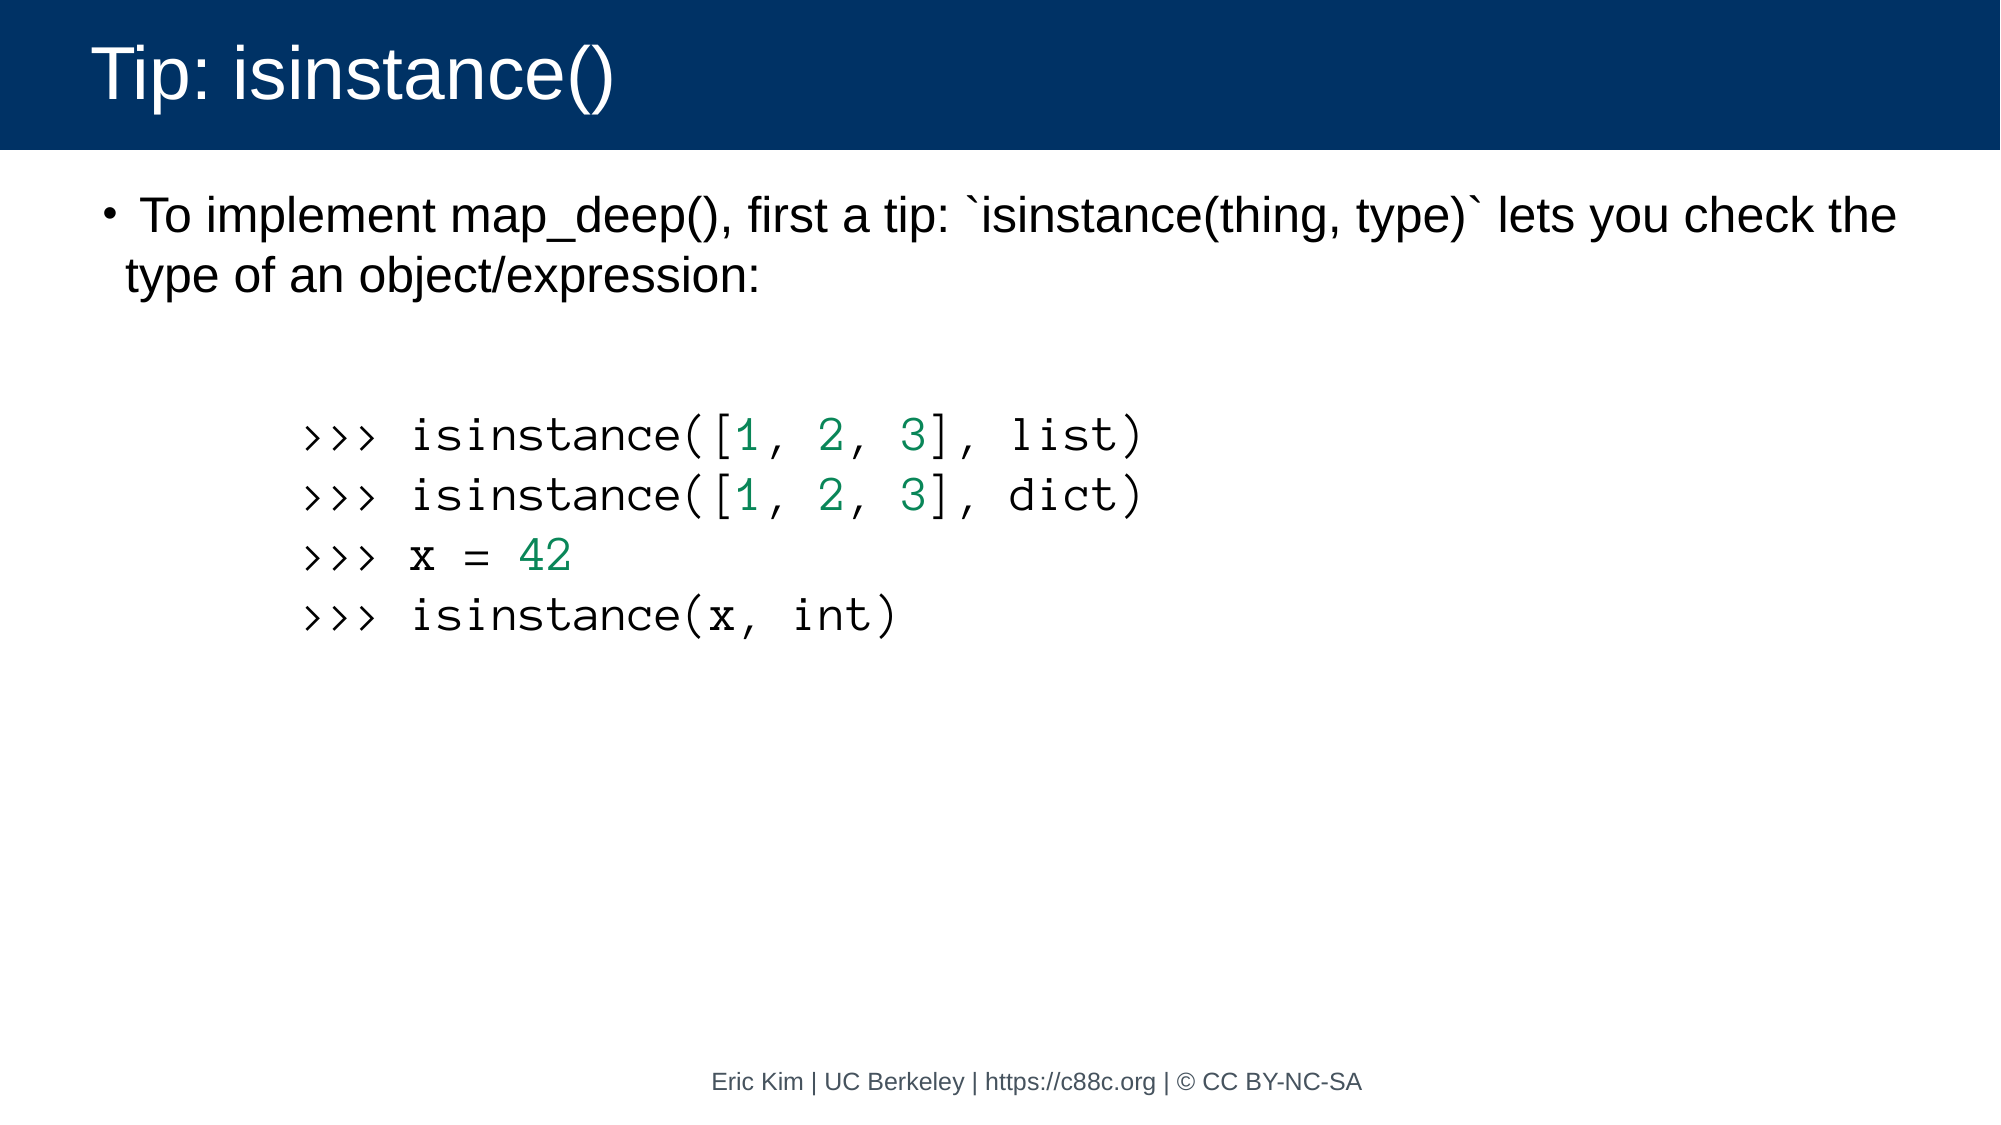

# Tip: isinstance()
 To implement map_deep(), first a tip: `isinstance(thing, type)` lets you check the type of an object/expression:
>>> isinstance([1, 2, 3], list)
>>> isinstance([1, 2, 3], dict)
>>> x = 42
>>> isinstance(x, int)

Eric Kim | UC Berkeley | https://c88c.org | © CC BY-NC-SA